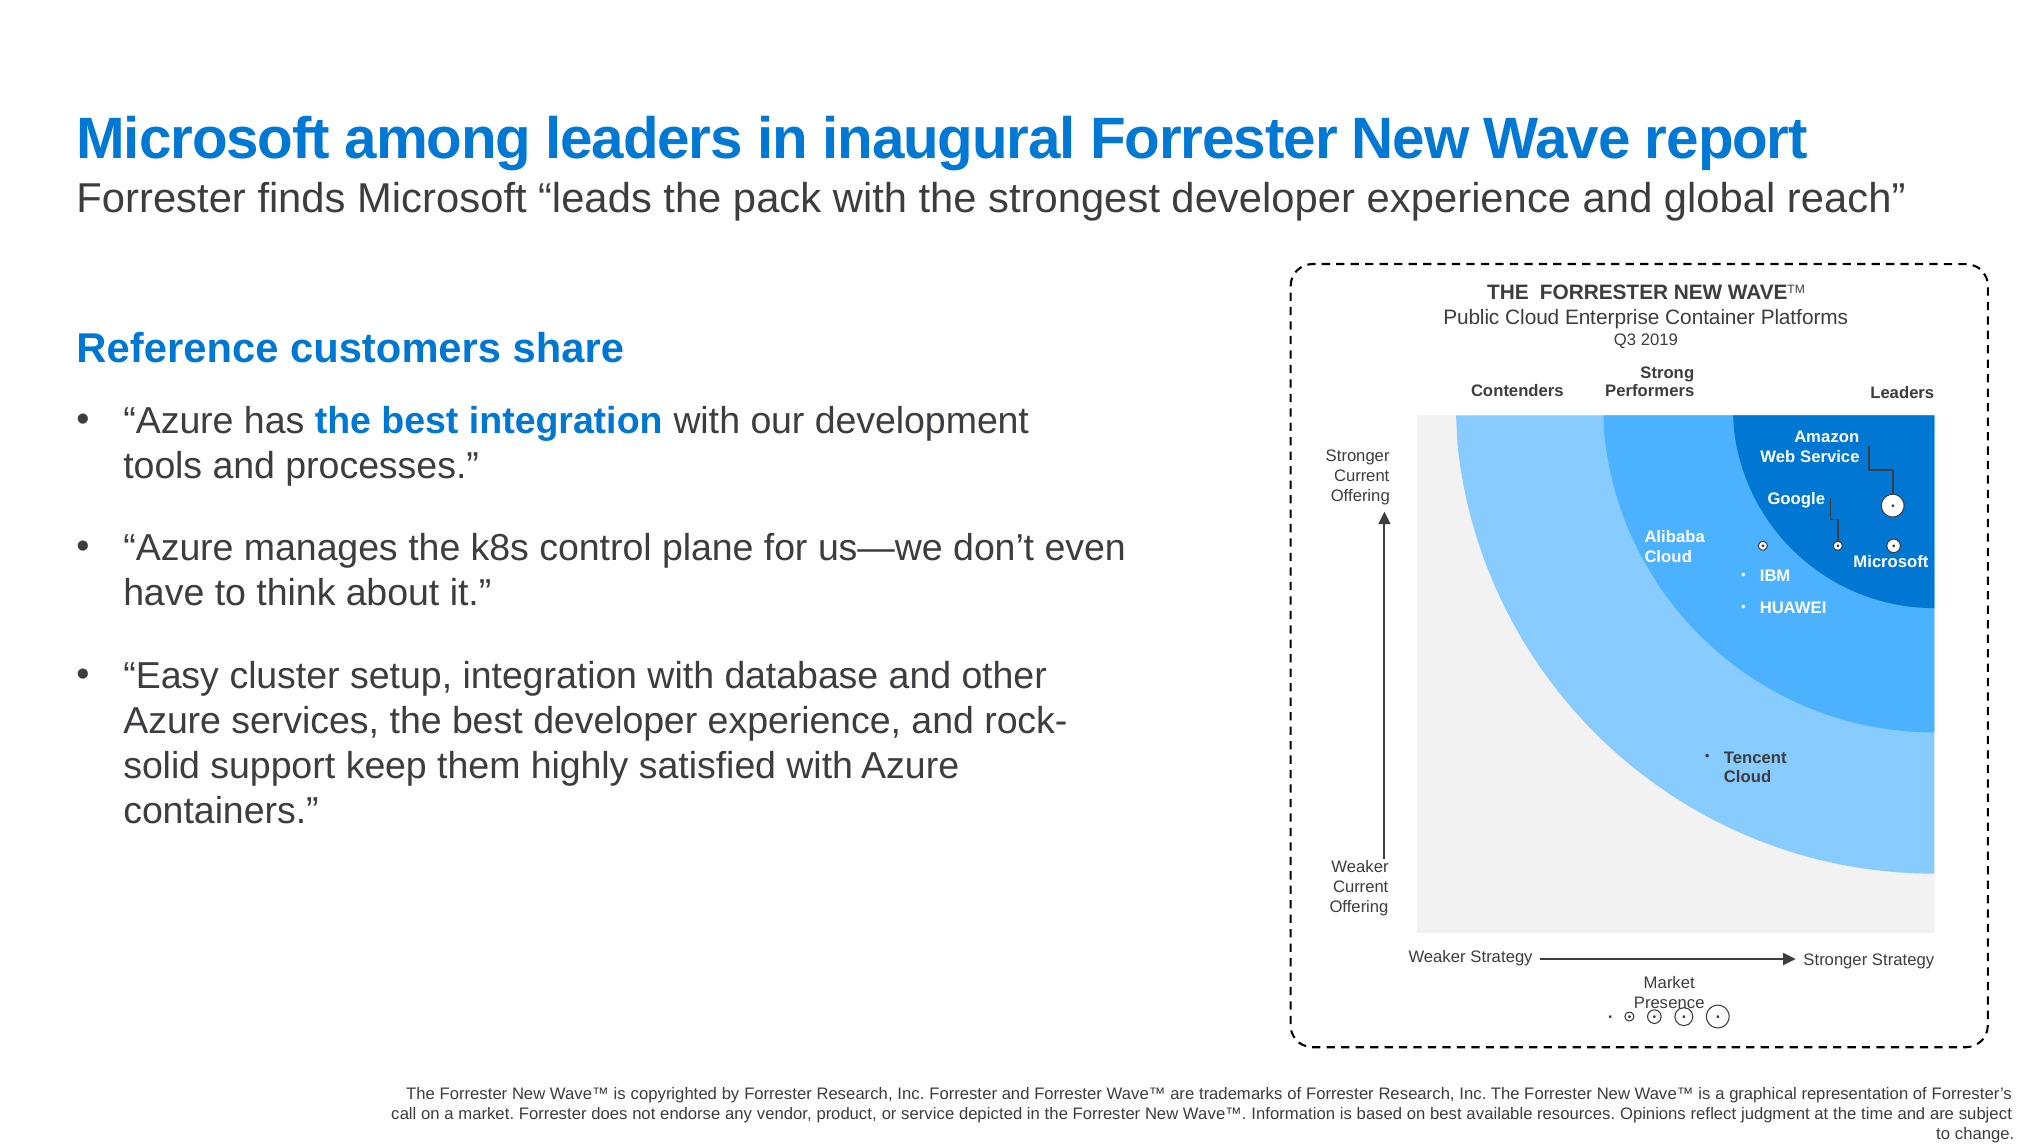

# Microsoft among leaders in inaugural Forrester New Wave report
Forrester finds Microsoft “leads the pack with the strongest developer experience and global reach”

THE  FORRESTER NEW WAVETM
Public Cloud Enterprise Container Platforms
Q3 2019
Challengers
Contenders
Strong
Performers
Leaders
Amazon
Web Service
Stronger
Current
Offering
Google

Alibaba Cloud

Microsoft
IBM
HUAWEI
Tencent Cloud
Weaker
Current
Offering
Weaker Strategy
Stronger Strategy
Market Presence

Reference customers share
“Azure has the best integration with our development
tools and processes.”
“Azure manages the k8s control plane for us—we don’t even have to think about it.”
“Easy cluster setup, integration with database and other Azure services, the best developer experience, and rock-solid support keep them highly satisfied with Azure containers.”
The Forrester New Wave™ is copyrighted by Forrester Research, Inc. Forrester and Forrester Wave™ are trademarks of Forrester Research, Inc. The Forrester New Wave™ is a graphical representation of Forrester’s call on a market. Forrester does not endorse any vendor, product, or service depicted in the Forrester New Wave™. Information is based on best available resources. Opinions reflect judgment at the time and are subject to change.